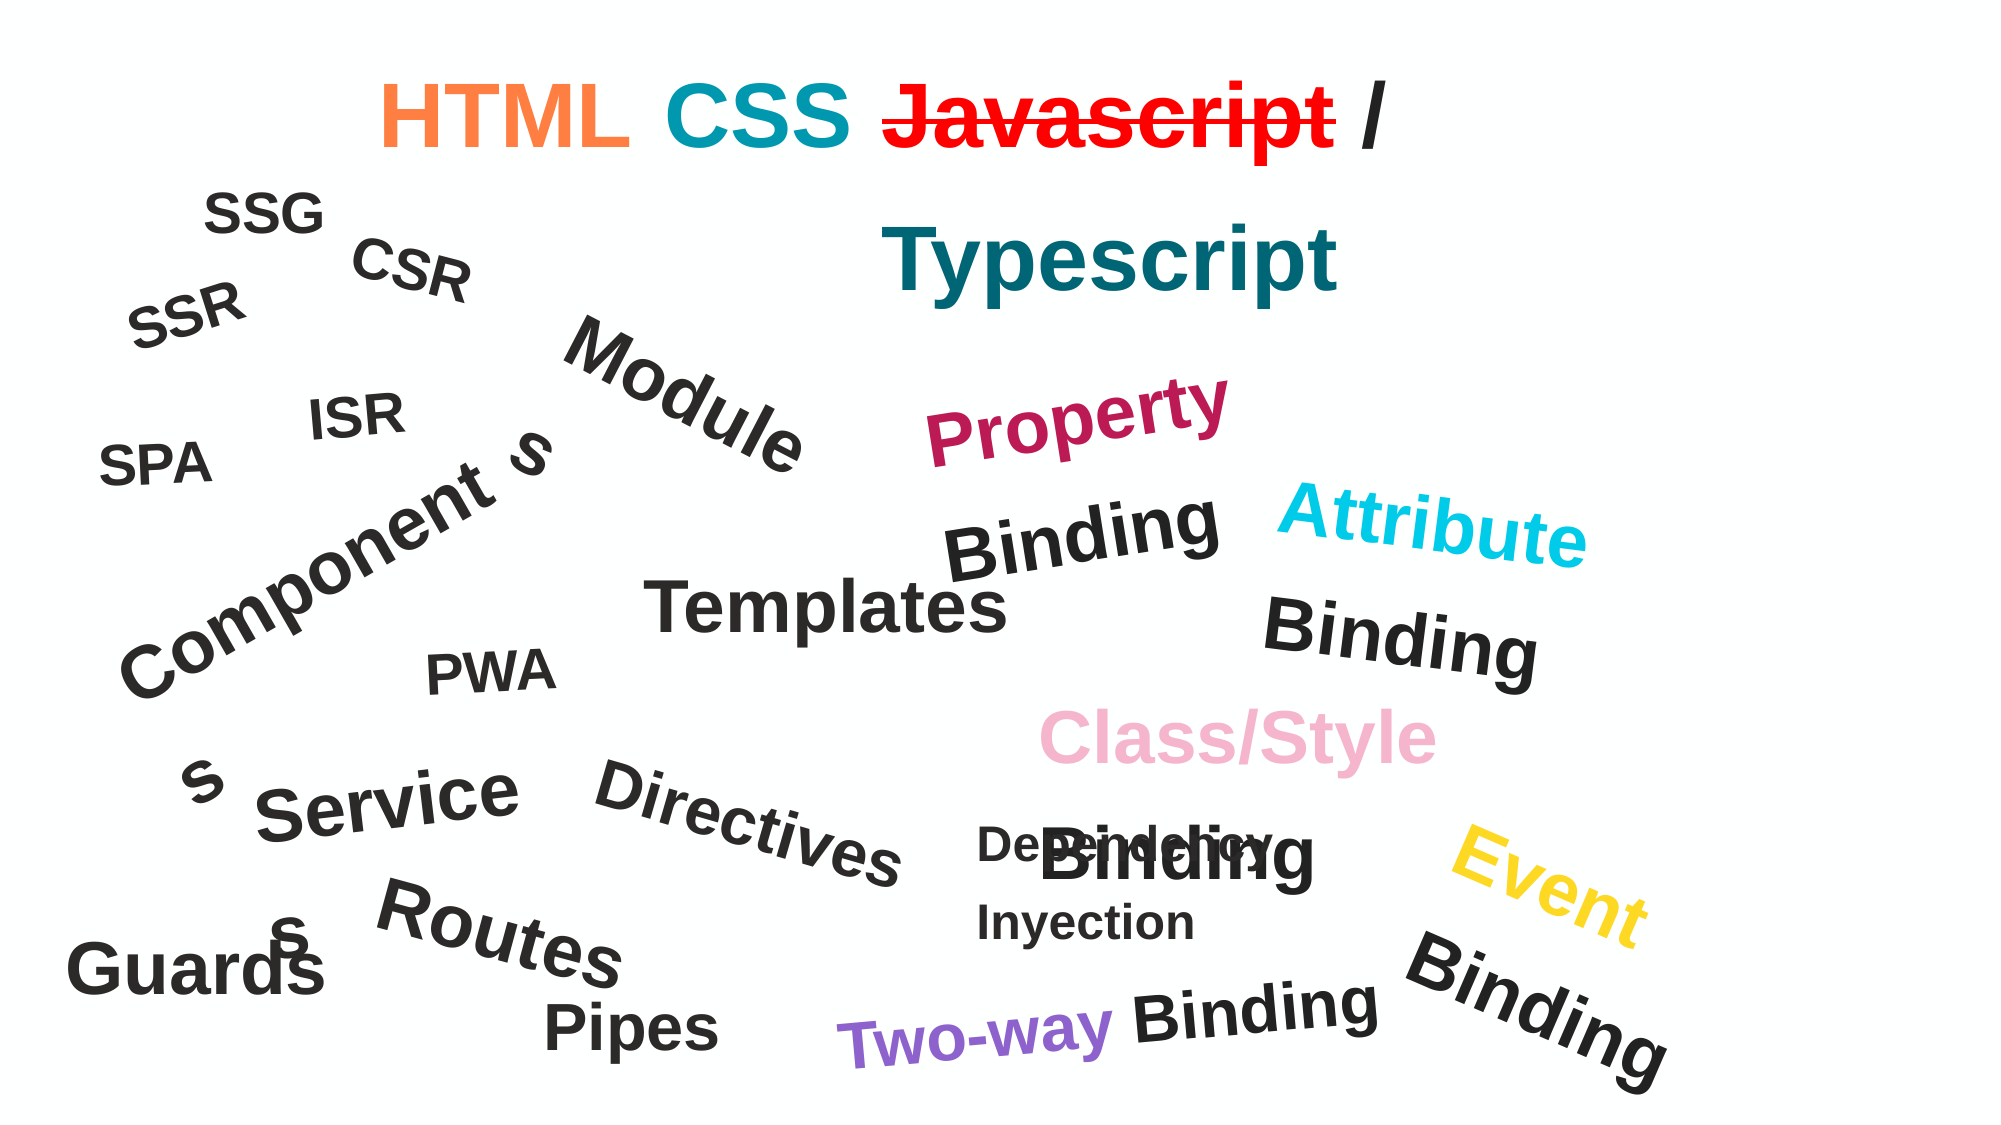

HTML
CSS
Javascript / Typescript
SSG
CSR
SSR
Property Binding
Modules
ISR
SPA
Attribute Binding
Components
Templates
PWA
Class/Style Binding
Services
Directives
Dependency Inyection
Routes
Event Binding
Guards
Two-way Binding
Pipes